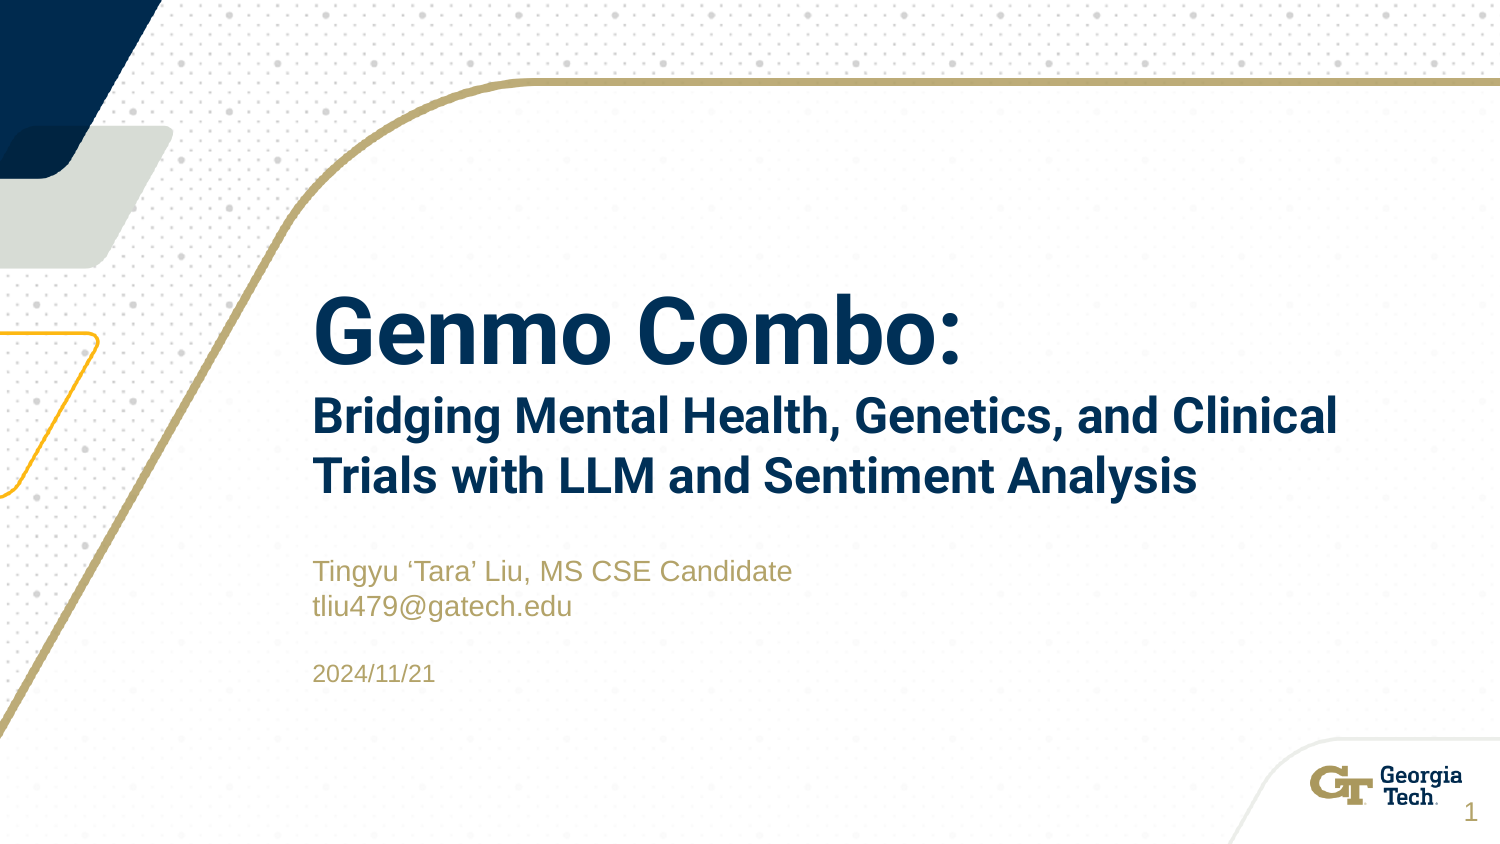

# Genmo Combo:
Bridging Mental Health, Genetics, and Clinical Trials with LLM and Sentiment Analysis
Tingyu ‘Tara’ Liu, MS CSE Candidate
tliu479@gatech.edu

2024/11/21
1